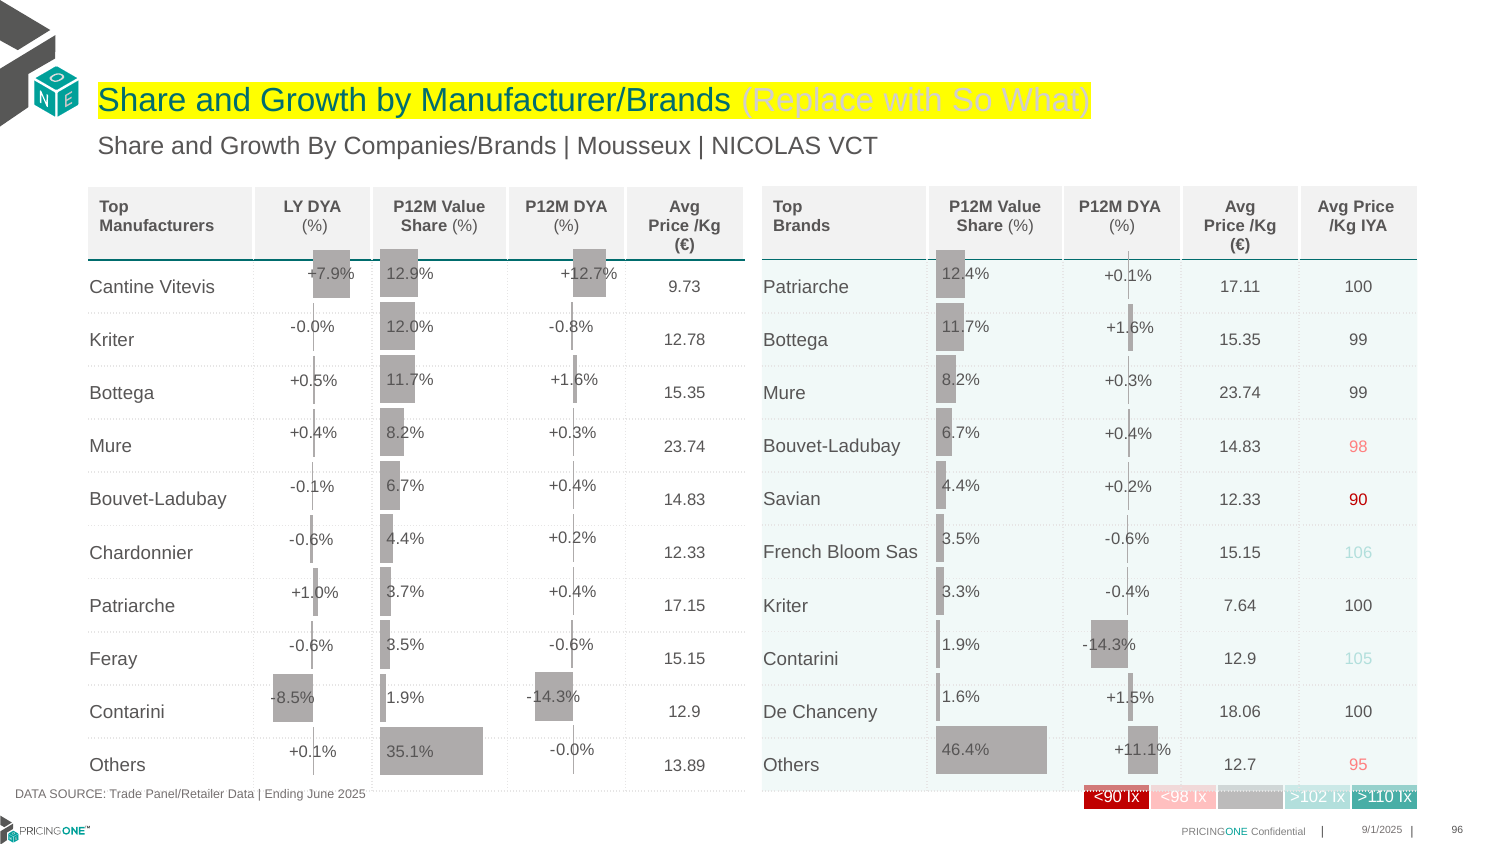

# Share and Growth by Manufacturer/Brands (Replace with So What)

Share and Growth By Companies/Brands | Mousseux | NICOLAS VCT
| Top Brands | P12M Value Share (%) | P12M DYA (%) | Avg Price /Kg (€) | Avg Price /Kg IYA |
| --- | --- | --- | --- | --- |
| Patriarche |  |  | 17.11 | 100 |
| Bottega |  |  | 15.35 | 99 |
| Mure |  |  | 23.74 | 99 |
| Bouvet-Ladubay |  |  | 14.83 | 98 |
| Savian |  |  | 12.33 | 90 |
| French Bloom Sas |  |  | 15.15 | 106 |
| Kriter |  |  | 7.64 | 100 |
| Contarini |  |  | 12.9 | 105 |
| De Chanceny |  |  | 18.06 | 100 |
| Others |  |  | 12.7 | 95 |
| Top Manufacturers | LY DYA (%) | P12M Value Share (%) | P12M DYA (%) | Avg Price /Kg (€) |
| --- | --- | --- | --- | --- |
| Cantine Vitevis |  |  |  | 9.73 |
| Kriter |  |  |  | 12.78 |
| Bottega |  |  |  | 15.35 |
| Mure |  |  |  | 23.74 |
| Bouvet-Ladubay |  |  |  | 14.83 |
| Chardonnier |  |  |  | 12.33 |
| Patriarche |  |  |  | 17.15 |
| Feray |  |  |  | 15.15 |
| Contarini |  |  |  | 12.9 |
| Others |  |  |  | 13.89 |

### Chart

| Category | Share DYA P12M |
|---|---|
|  | 0.12670279848126859 |

### Chart

| Category | Value Share P12M |
|---|---|
|  | 0.12944166215820482 |

### Chart

| Category | Share DYA LY |
|---|---|
|  | 0.07880474302168876 |

### Chart

| Category | Value Share |
|---|---|
|  | 0.12373370128999915 |

### Chart

| Category | Share DYA |
|---|---|
|  | 0.0005787934154137392 |
DATA SOURCE: Trade Panel/Retailer Data | Ending June 2025
| <90 Ix | <98 Ix |  | >102 Ix | >110 Ix |
| --- | --- | --- | --- | --- |

9/1/2025
96